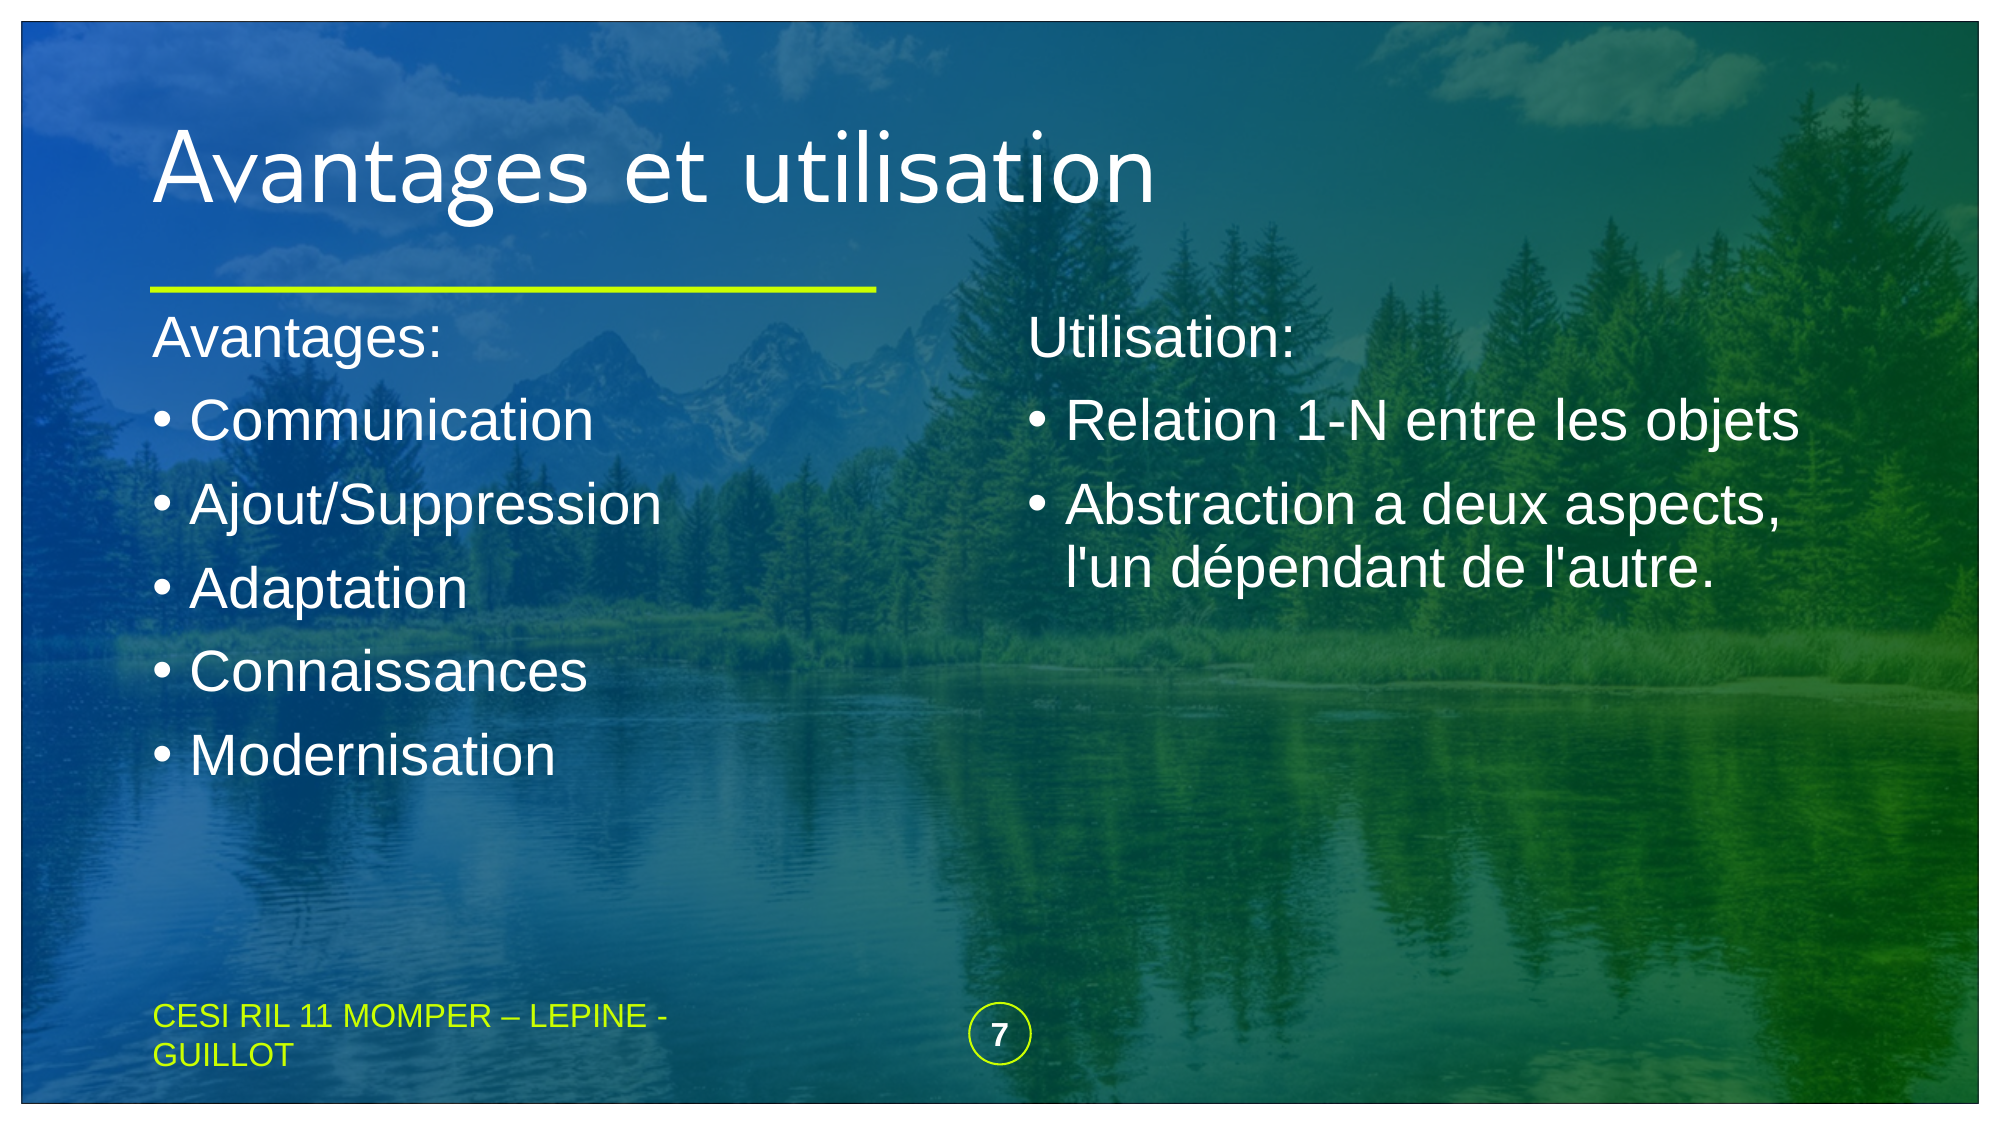

# Avantages et utilisation
Avantages:
Communication
Ajout/Suppression
Adaptation
Connaissances
Modernisation
Utilisation:
Relation 1-N entre les objets
Abstraction a deux aspects, l'un dépendant de l'autre.
CESI RIL 11 MOMPER – LEPINE - GUILLOT
7